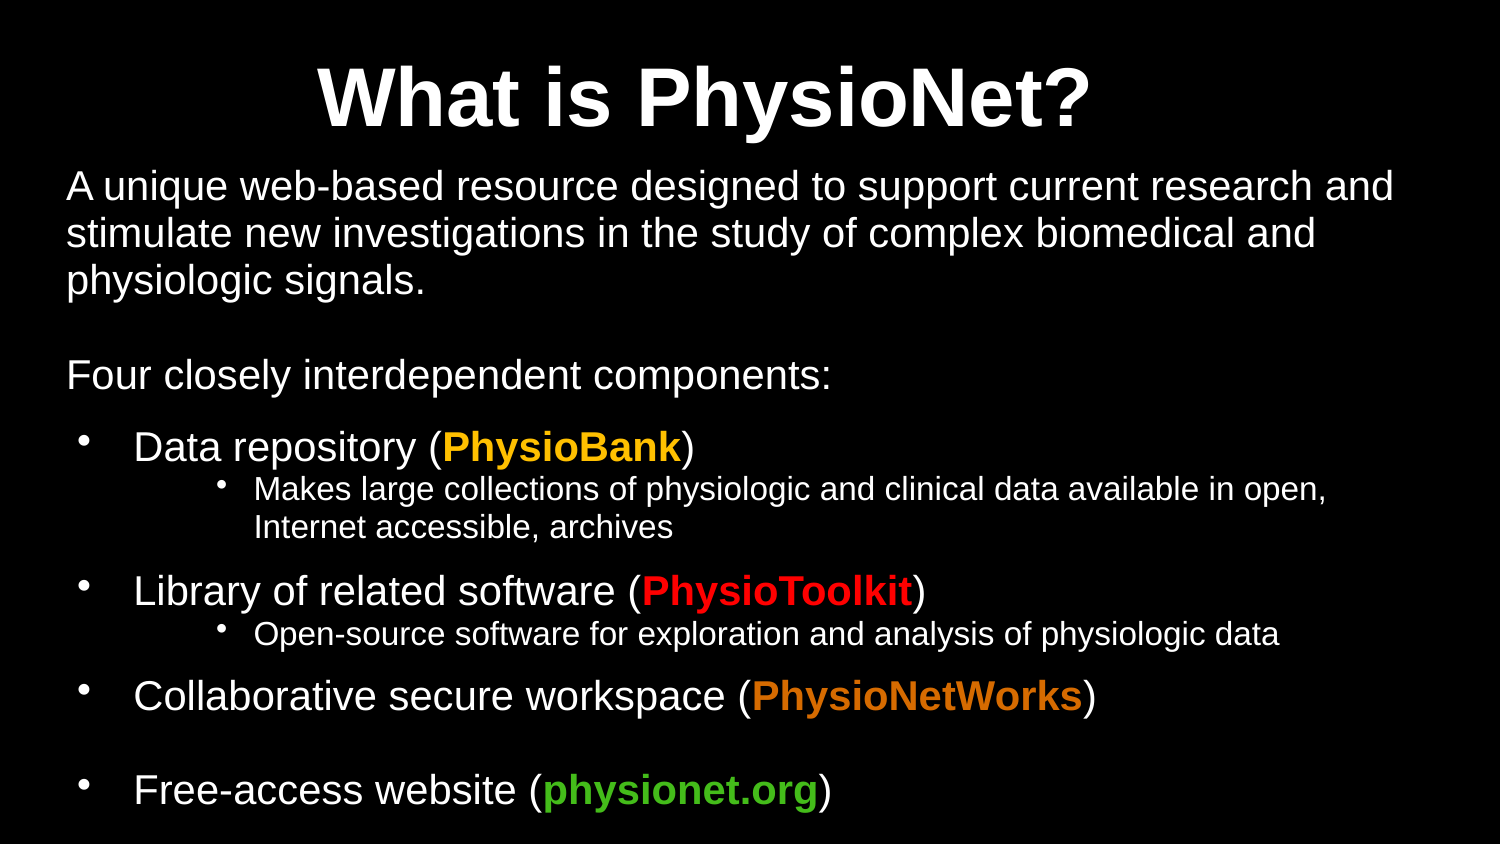

What is PhysioNet?
A unique web-based resource designed to support current research and stimulate new investigations in the study of complex biomedical and physiologic signals.

Four closely interdependent components:

Data repository (PhysioBank)
Makes large collections of physiologic and clinical data available in open, Internet accessible, archives

Library of related software (PhysioToolkit)
Open-source software for exploration and analysis of physiologic data

Collaborative secure workspace (PhysioNetWorks)

Free-access website (physionet.org)